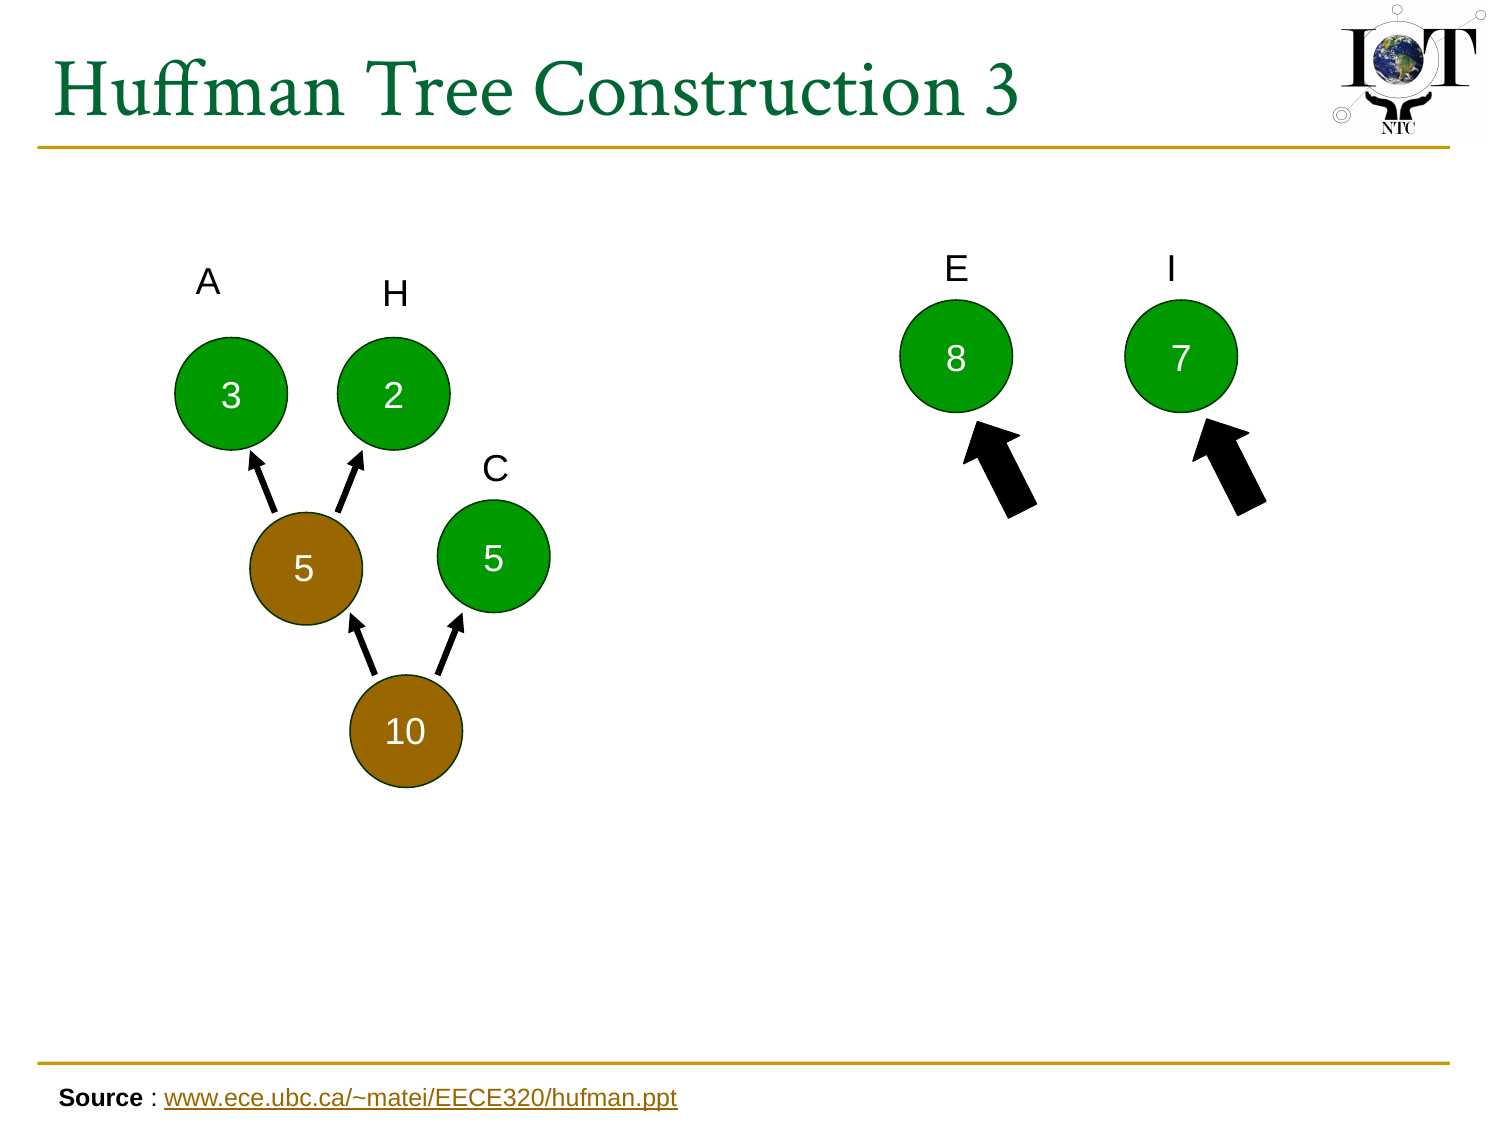

# Huffman Tree Construction 3
E
I
A
H
8
7
3
2

C

5

5

10
Source : www.ece.ubc.ca/~matei/EECE320/hufman.ppt